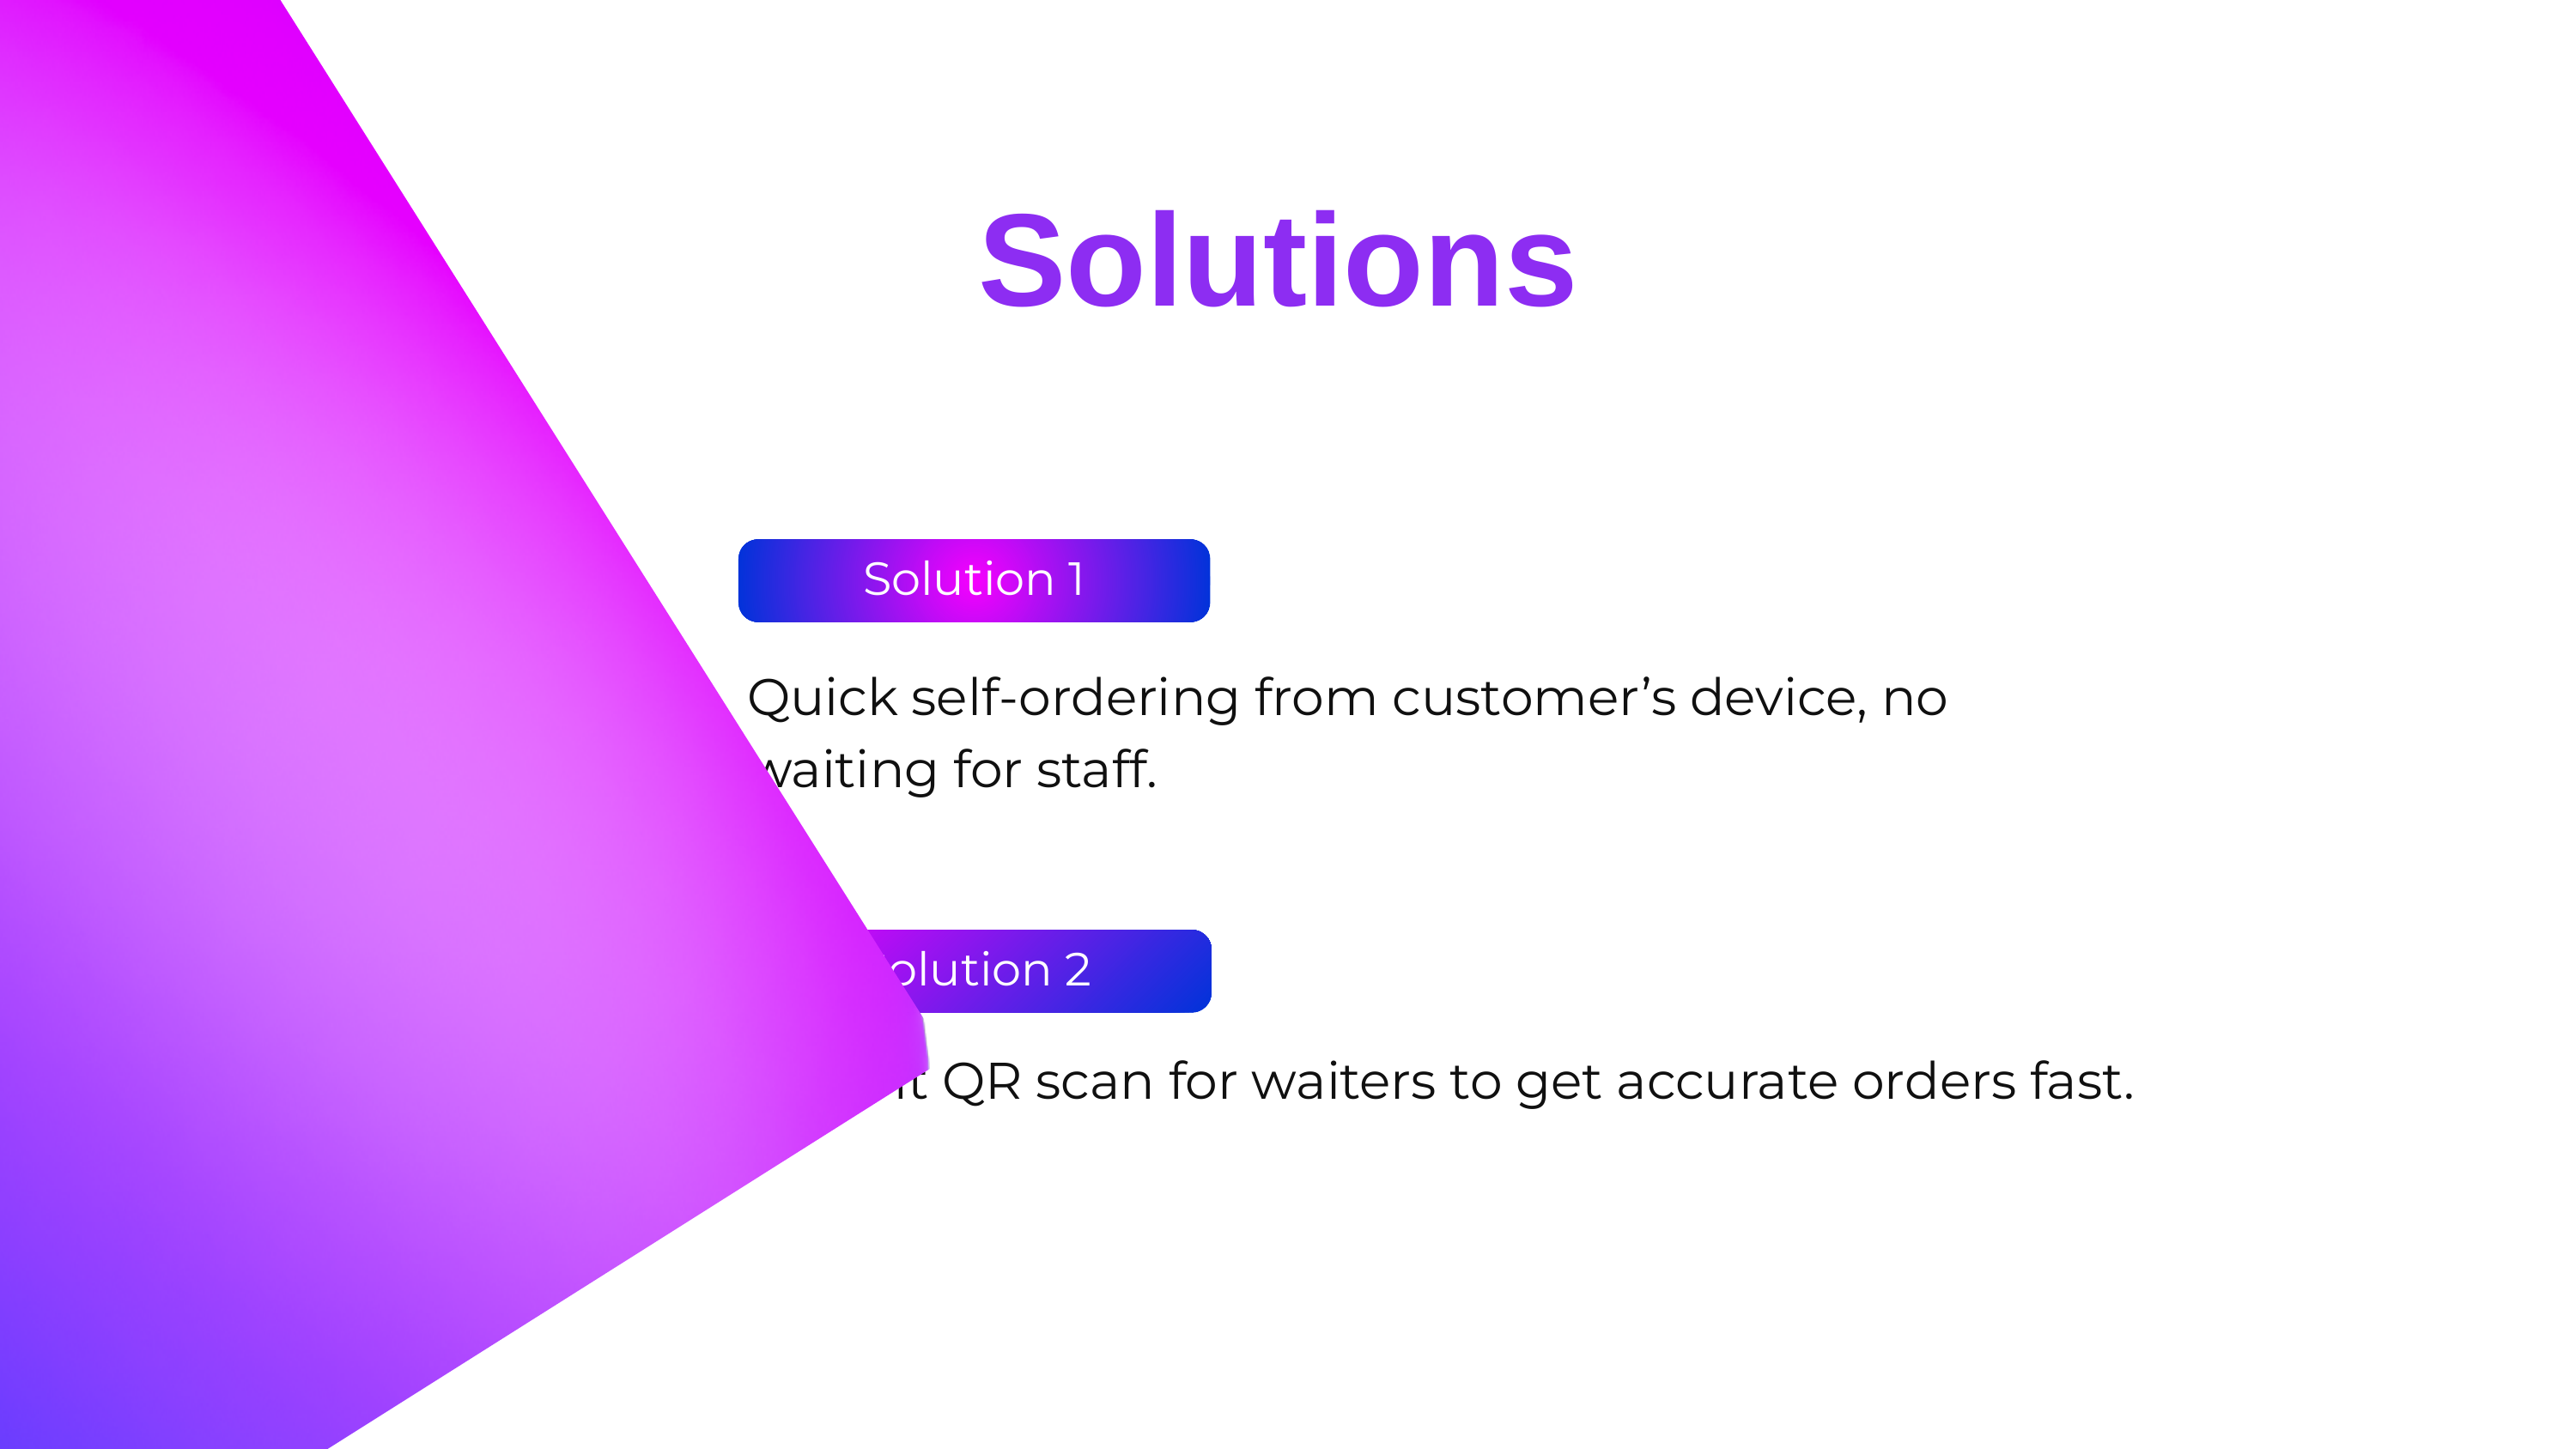

Solutions

Solution 1
Quick self-ordering from customer’s device, no waiting for staff.

Solution 2
Instant QR scan for waiters to get accurate orders fast.